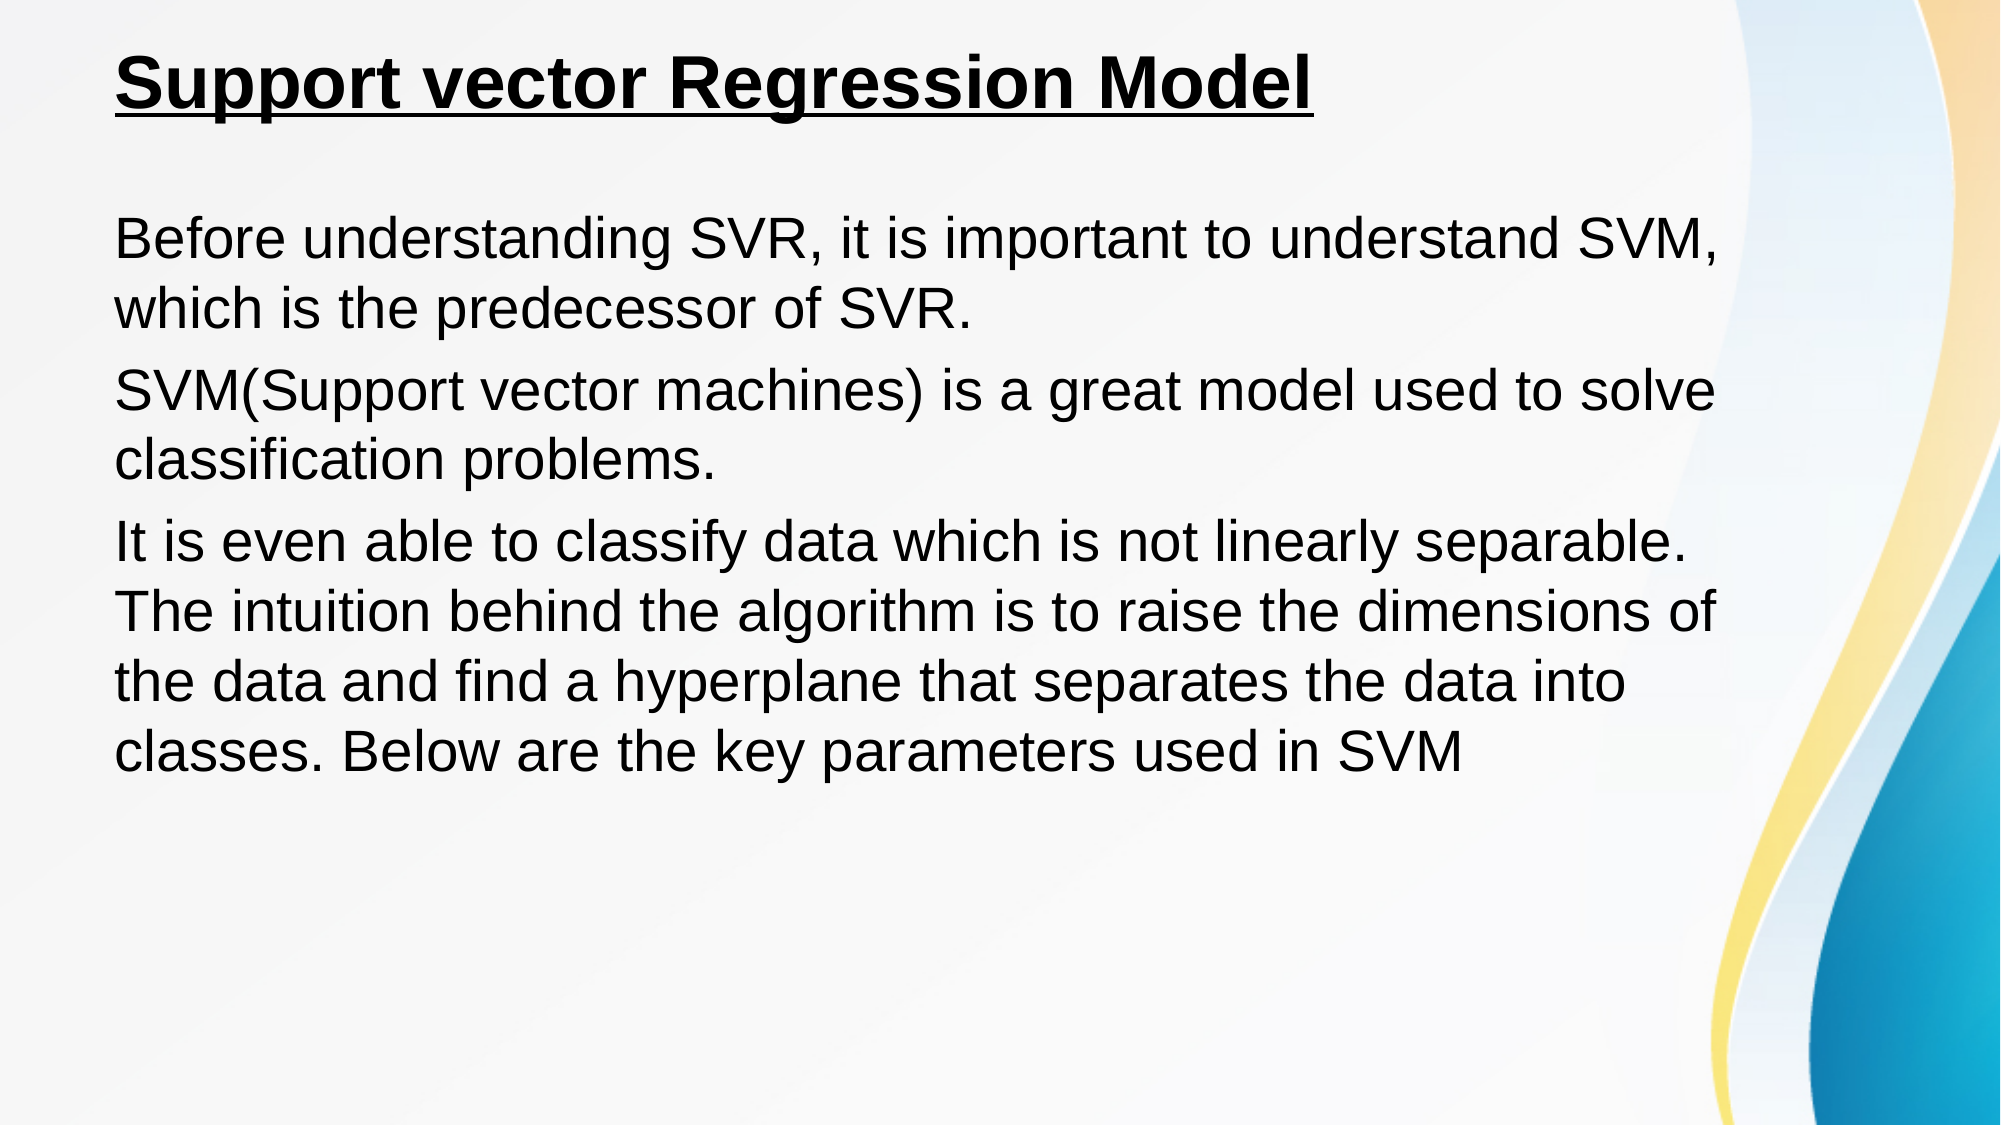

# Support vector Regression Model
Before understanding SVR, it is important to understand SVM, which is the predecessor of SVR.
SVM(Support vector machines) is a great model used to solve classification problems.
It is even able to classify data which is not linearly separable. The intuition behind the algorithm is to raise the dimensions of the data and find a hyperplane that separates the data into classes. Below are the key parameters used in SVM
62